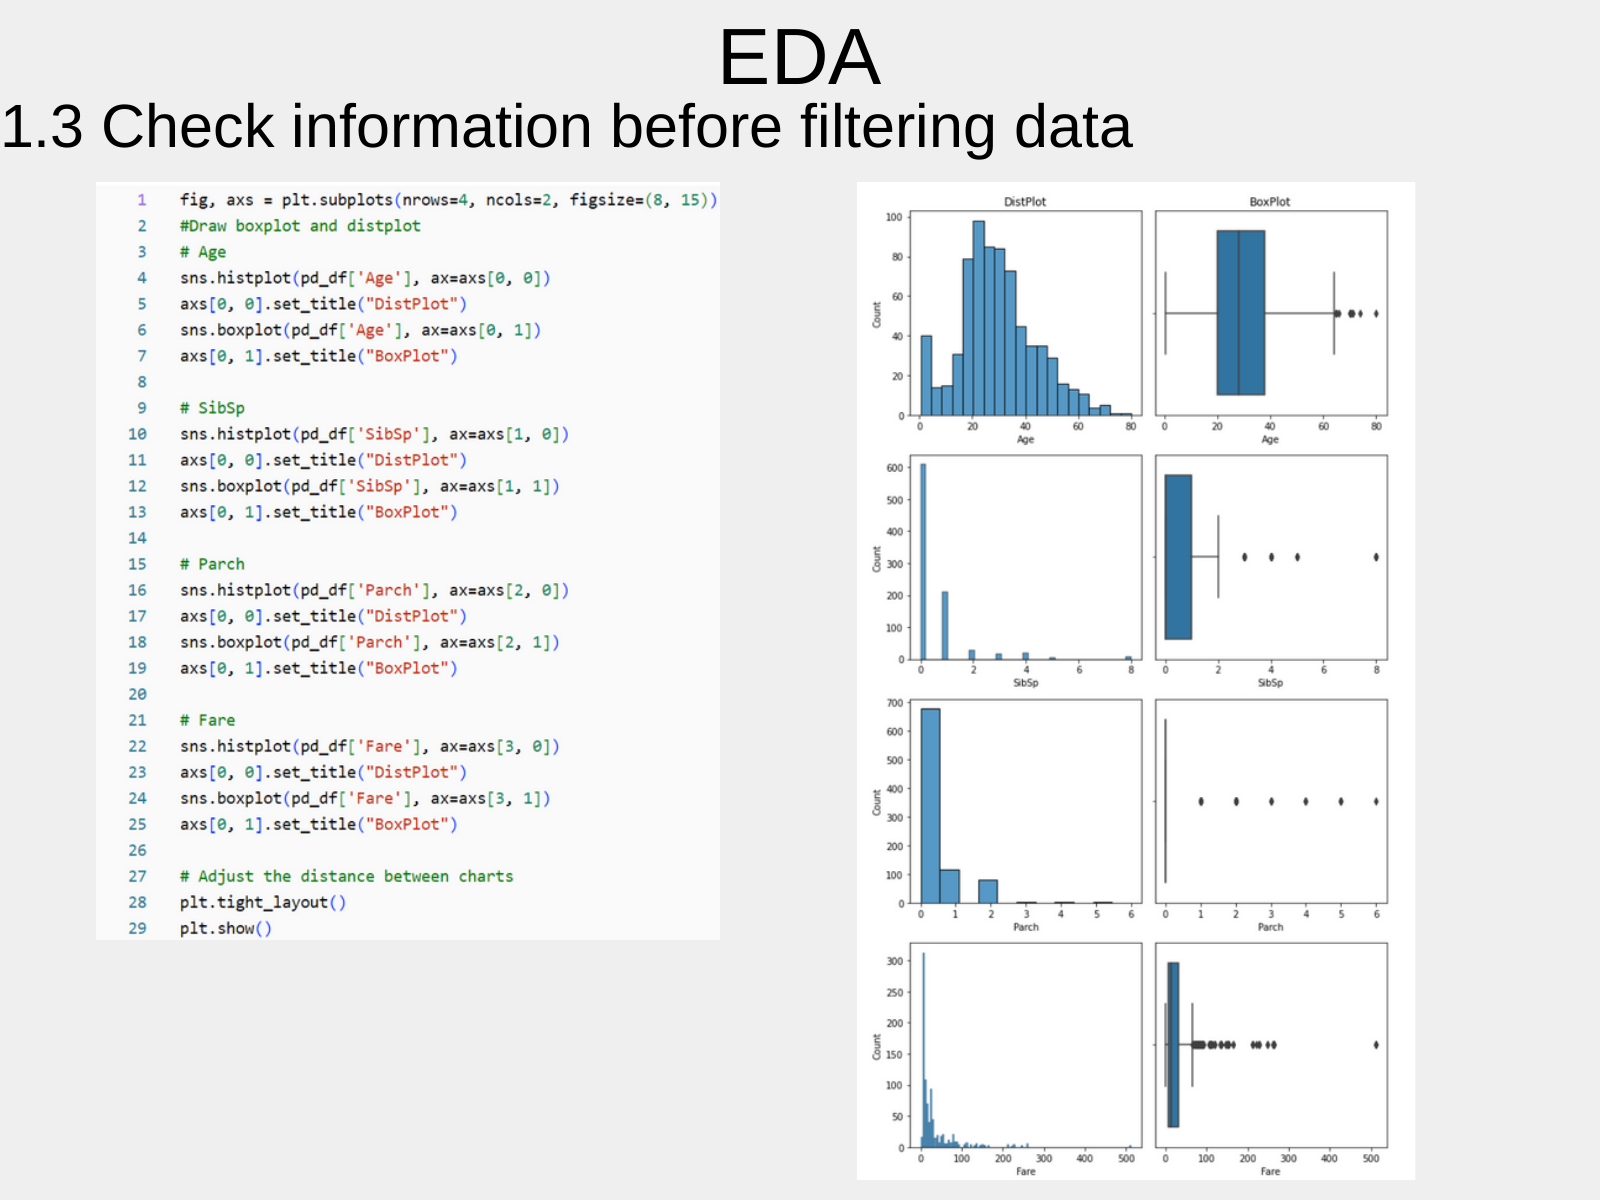

EDA
1.3 Check information before filtering data